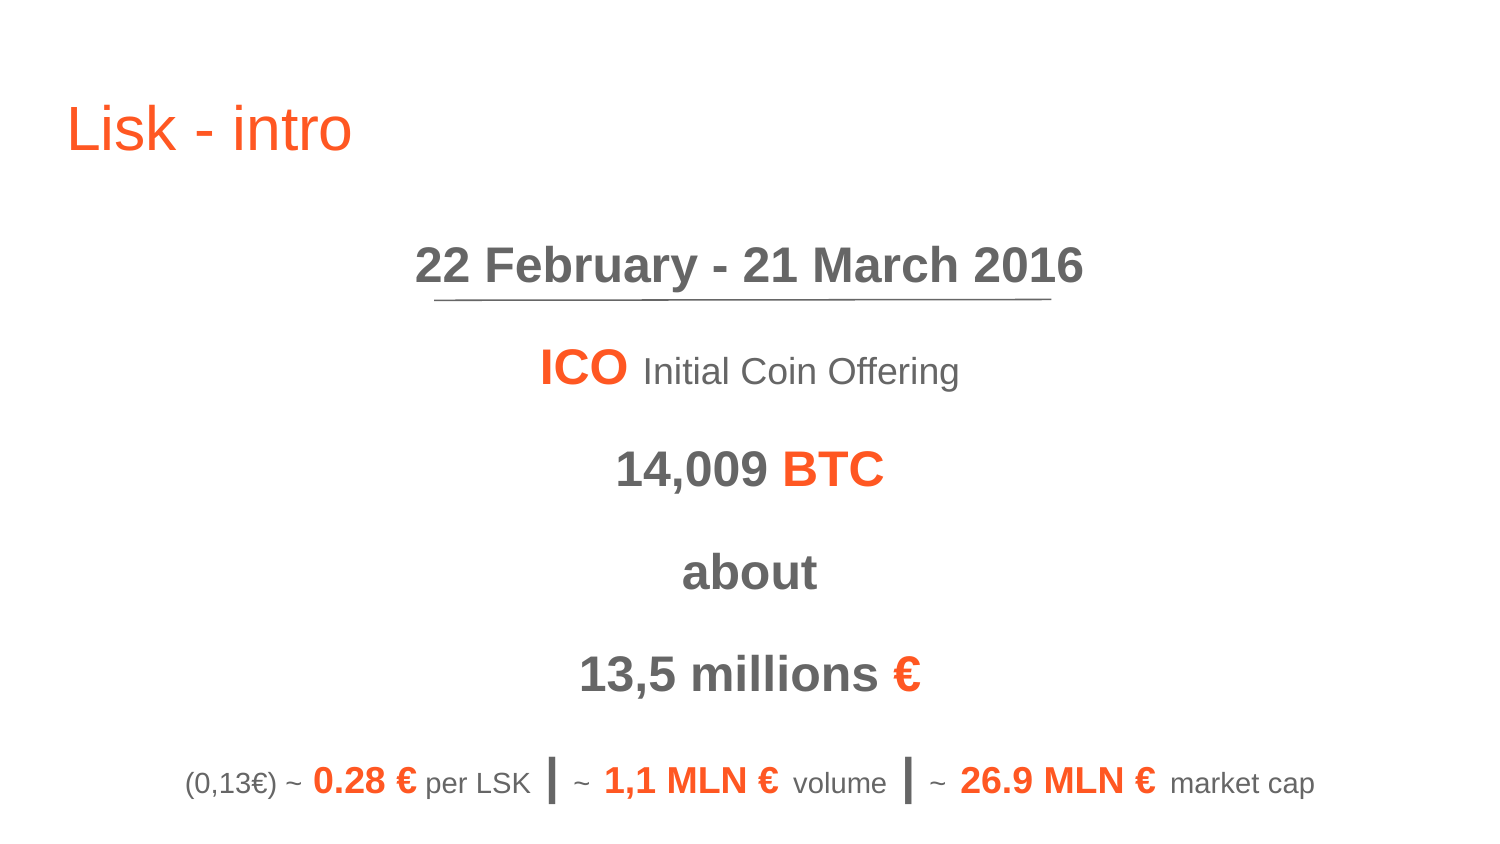

# Lisk - intro
22 February - 21 March 2016
ICO Initial Coin Offering
14,009 BTC
about
13,5 millions €
(0,13€) ~ 0.28 € per LSK | ~ 1,1 MLN € volume | ~ 26.9 MLN € market cap